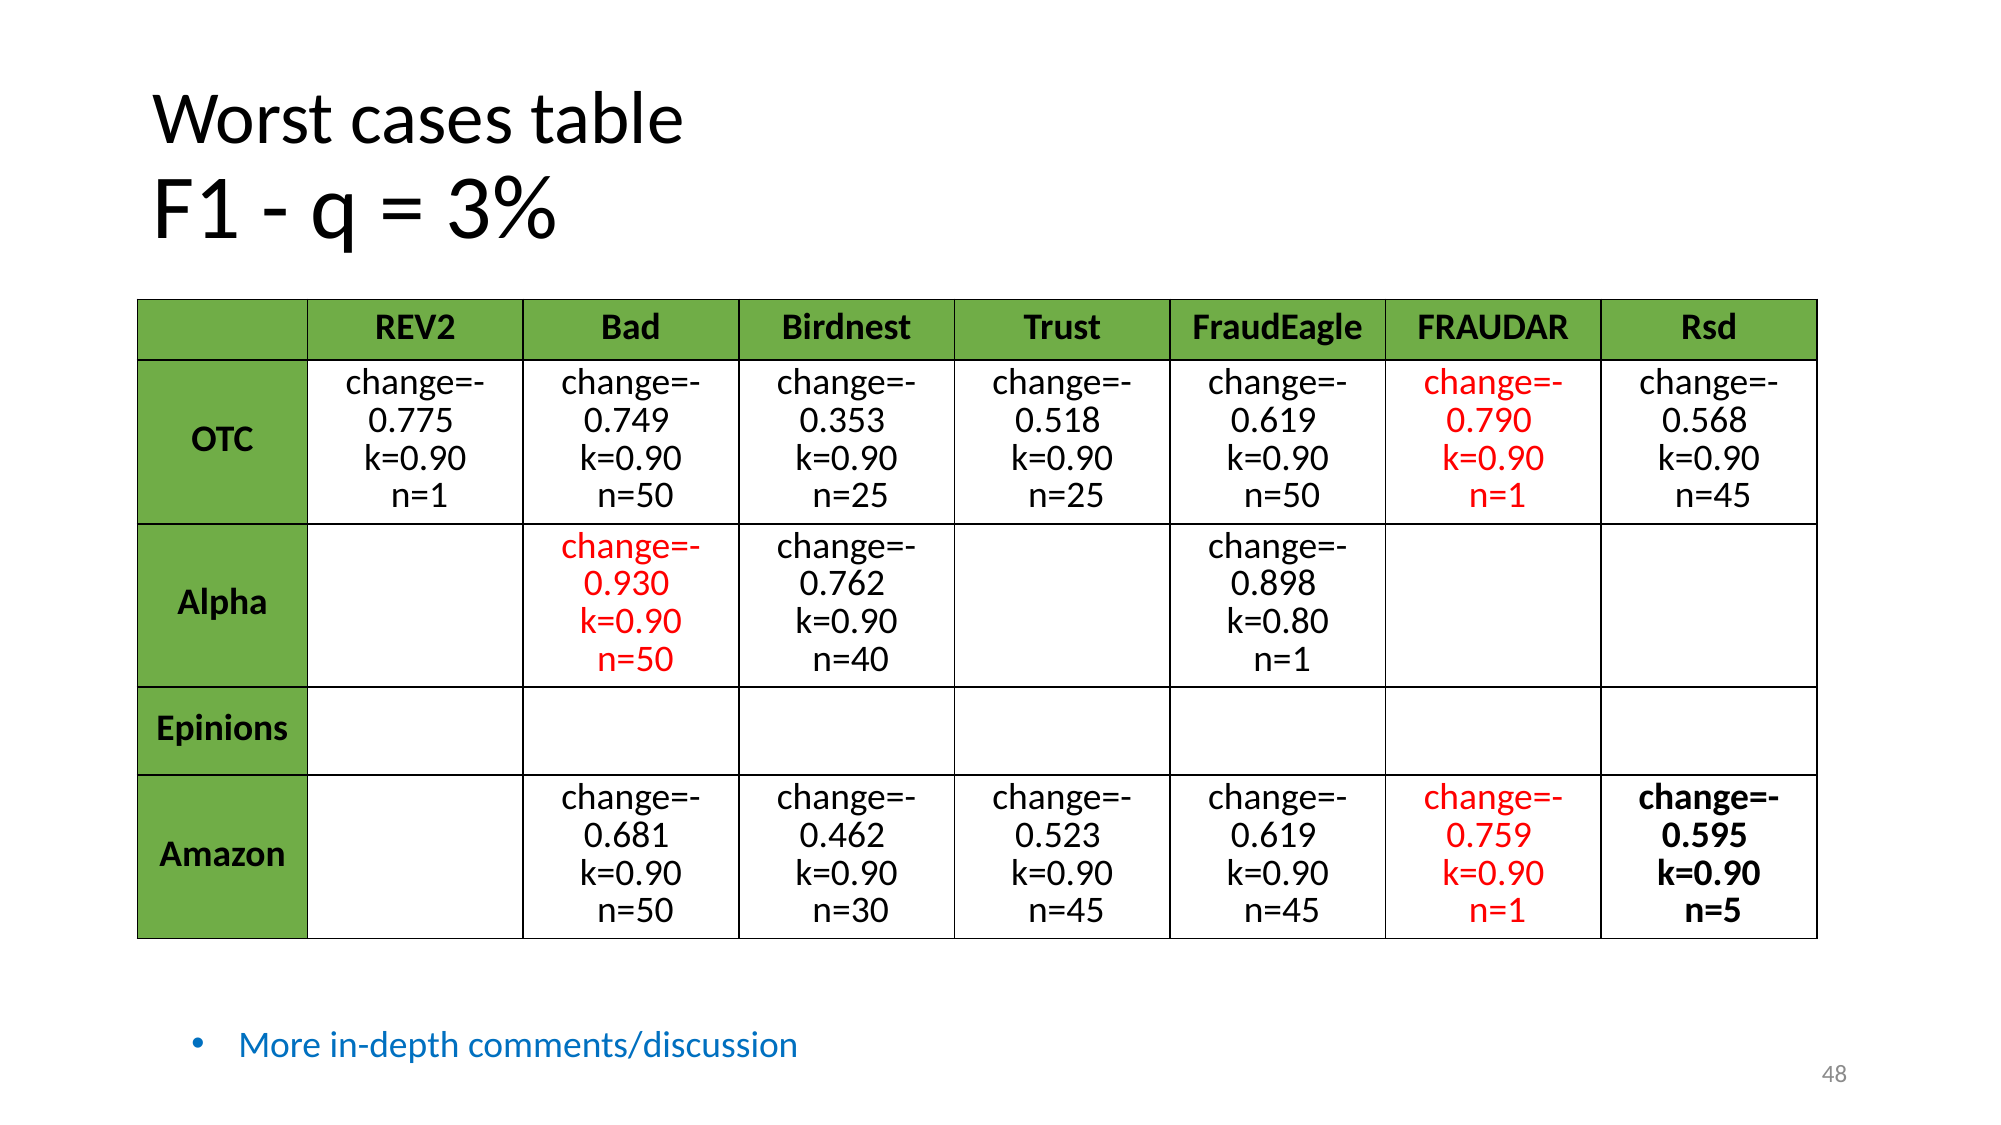

# Worst cases table F1 - q = 3%

|  | REV2 | Bad | Birdnest | Trust | FraudEagle | FRAUDAR | Rsd |
| --- | --- | --- | --- | --- | --- | --- | --- |
| OTC | change=-0.775   k=0.90   n=1 | change=-0.749   k=0.90   n=50 | change=-0.353   k=0.90   n=25 | change=-0.518   k=0.90   n=25 | change=-0.619   k=0.90   n=50 | change=-0.790   k=0.90   n=1 | change=-0.568   k=0.90   n=45 |
| Alpha |  | change=-0.930   k=0.90   n=50 | change=-0.762   k=0.90   n=40 |  | change=-0.898   k=0.80   n=1 |  |  |
| Epinions |  |  |  |  |  |  |  |
| Amazon |  | change=-0.681   k=0.90   n=50 | change=-0.462   k=0.90   n=30 | change=-0.523   k=0.90   n=45 | change=-0.619   k=0.90   n=45 | change=-0.759   k=0.90   n=1 | change=-0.595   k=0.90   n=5 |
More in-depth comments/discussion
48